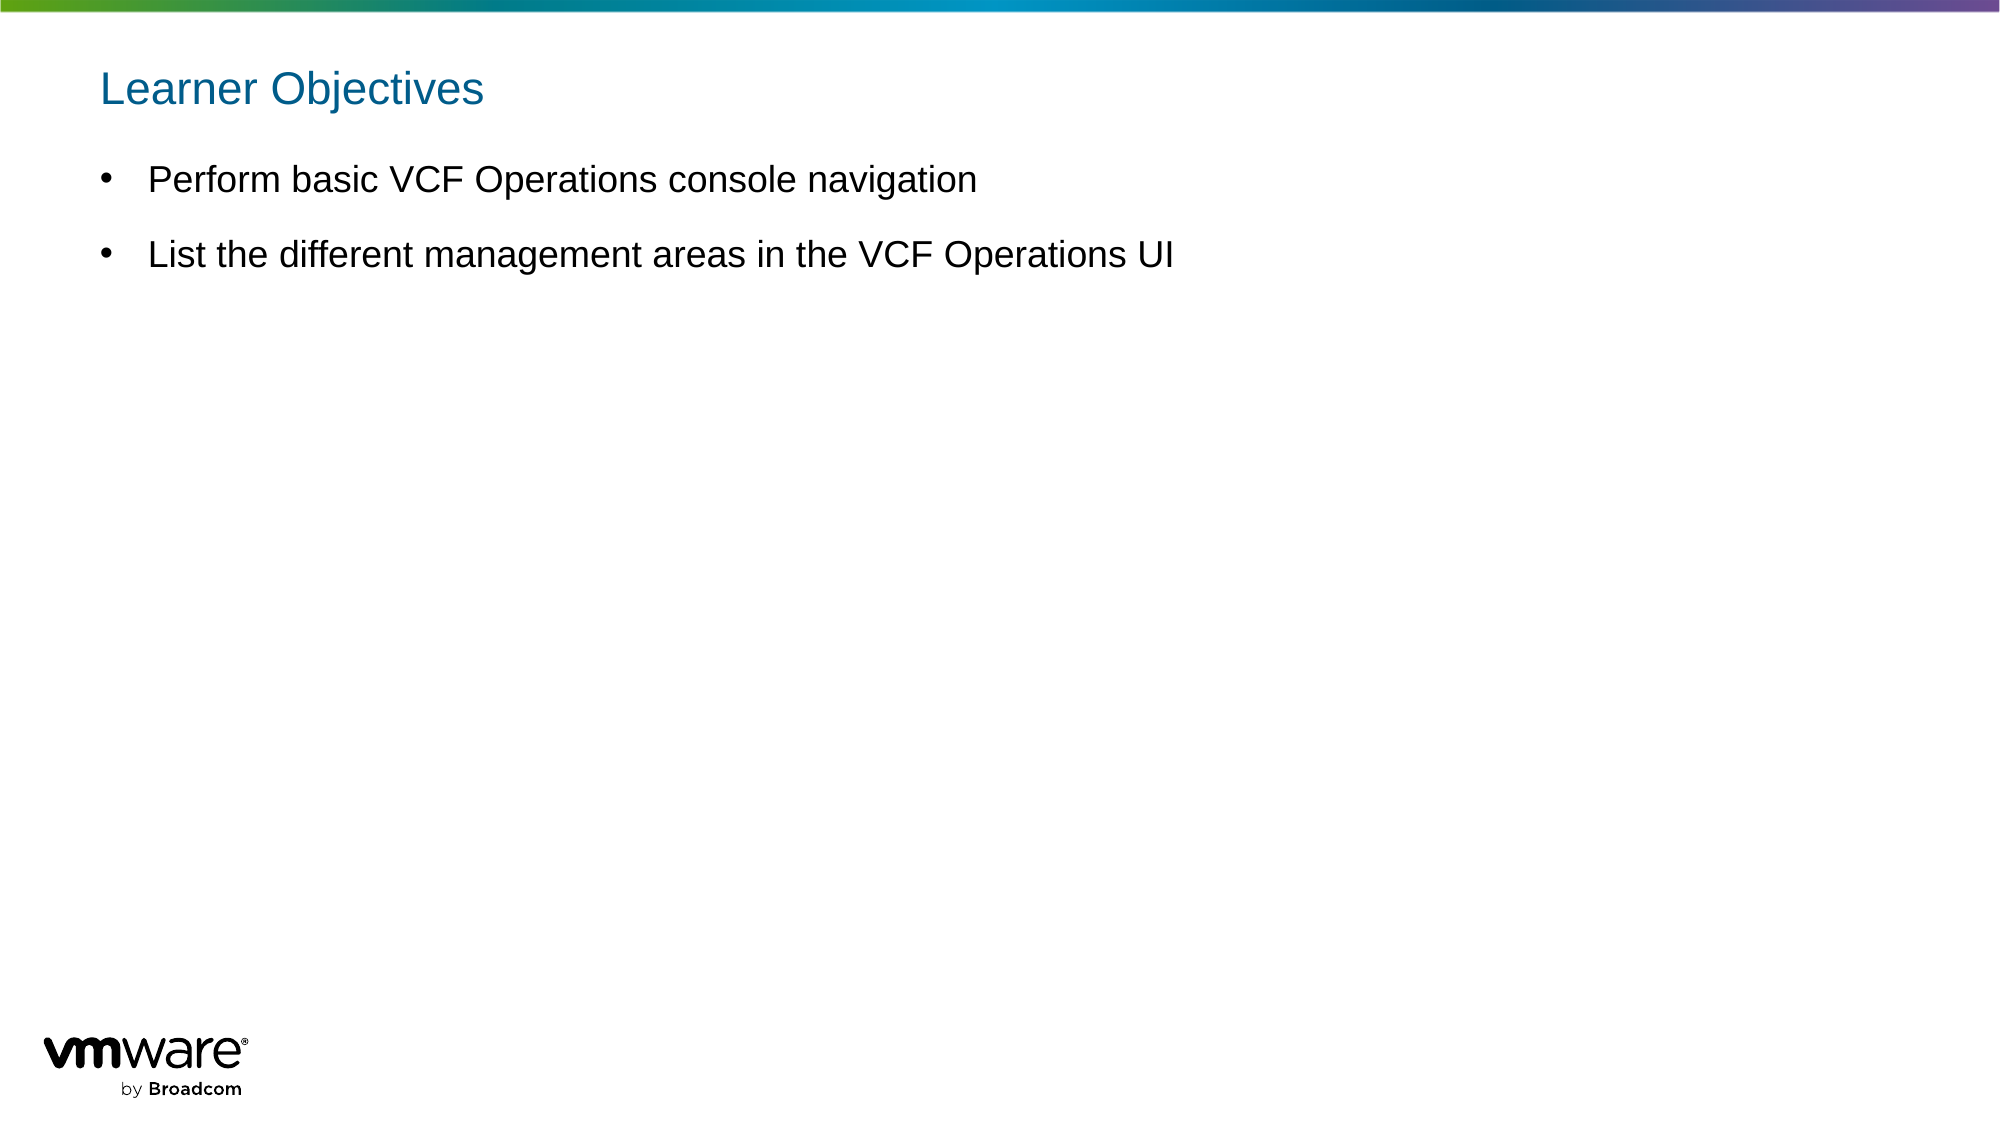

# Learner Objectives
Perform basic VCF Operations console navigation
List the different management areas in the VCF Operations UI